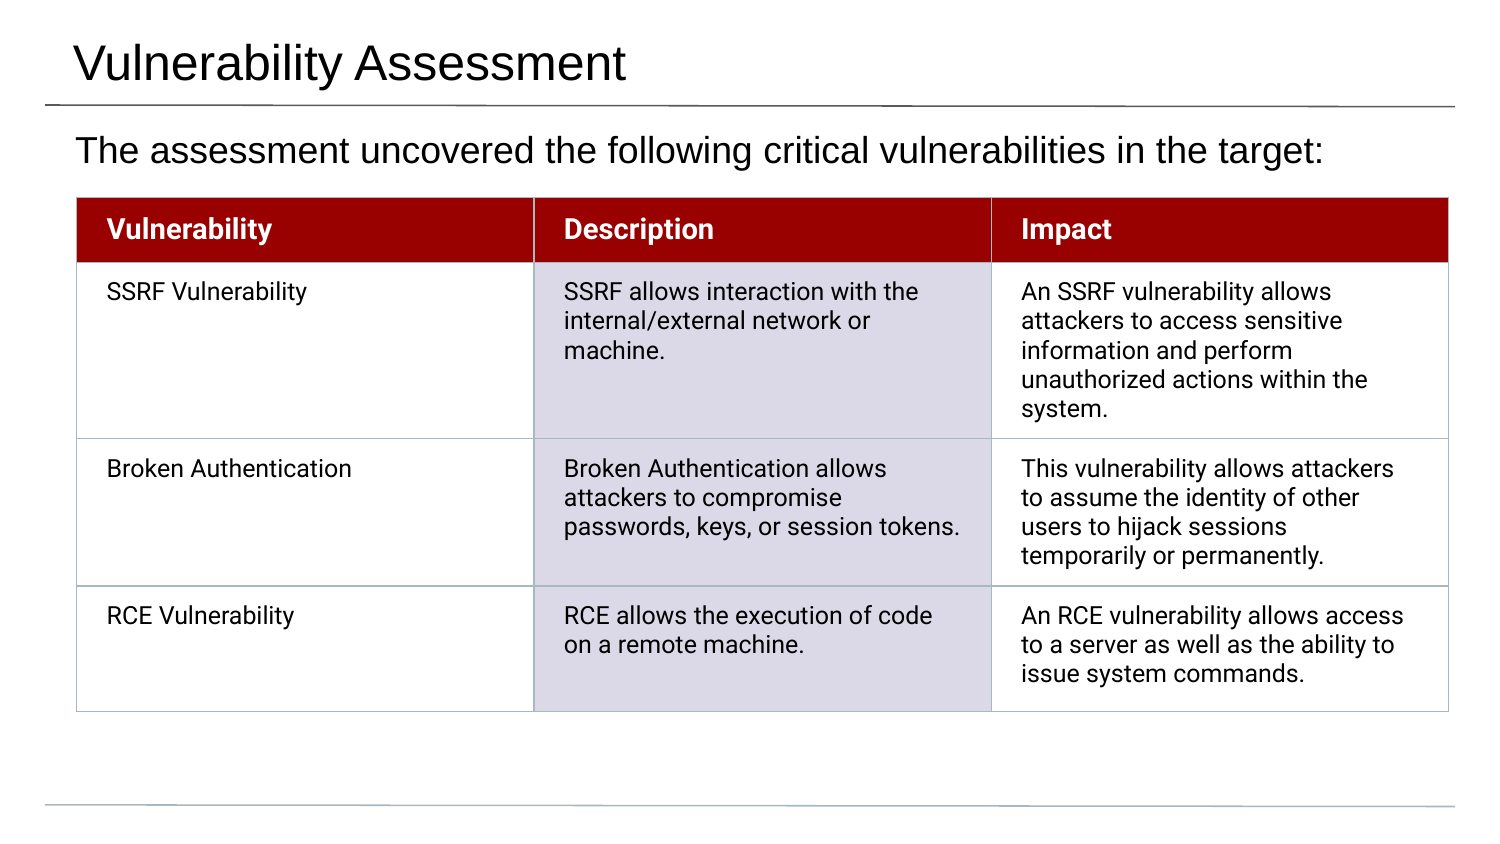

# Vulnerability Assessment
The assessment uncovered the following critical vulnerabilities in the target:
| Vulnerability | Description | Impact |
| --- | --- | --- |
| SSRF Vulnerability | SSRF allows interaction with the internal/external network or machine. | An SSRF vulnerability allows attackers to access sensitive information and perform unauthorized actions within the system. |
| Broken Authentication | Broken Authentication allows attackers to compromise passwords, keys, or session tokens. | This vulnerability allows attackers to assume the identity of other users to hijack sessions temporarily or permanently. |
| RCE Vulnerability | RCE allows the execution of code on a remote machine. | An RCE vulnerability allows access to a server as well as the ability to issue system commands. |